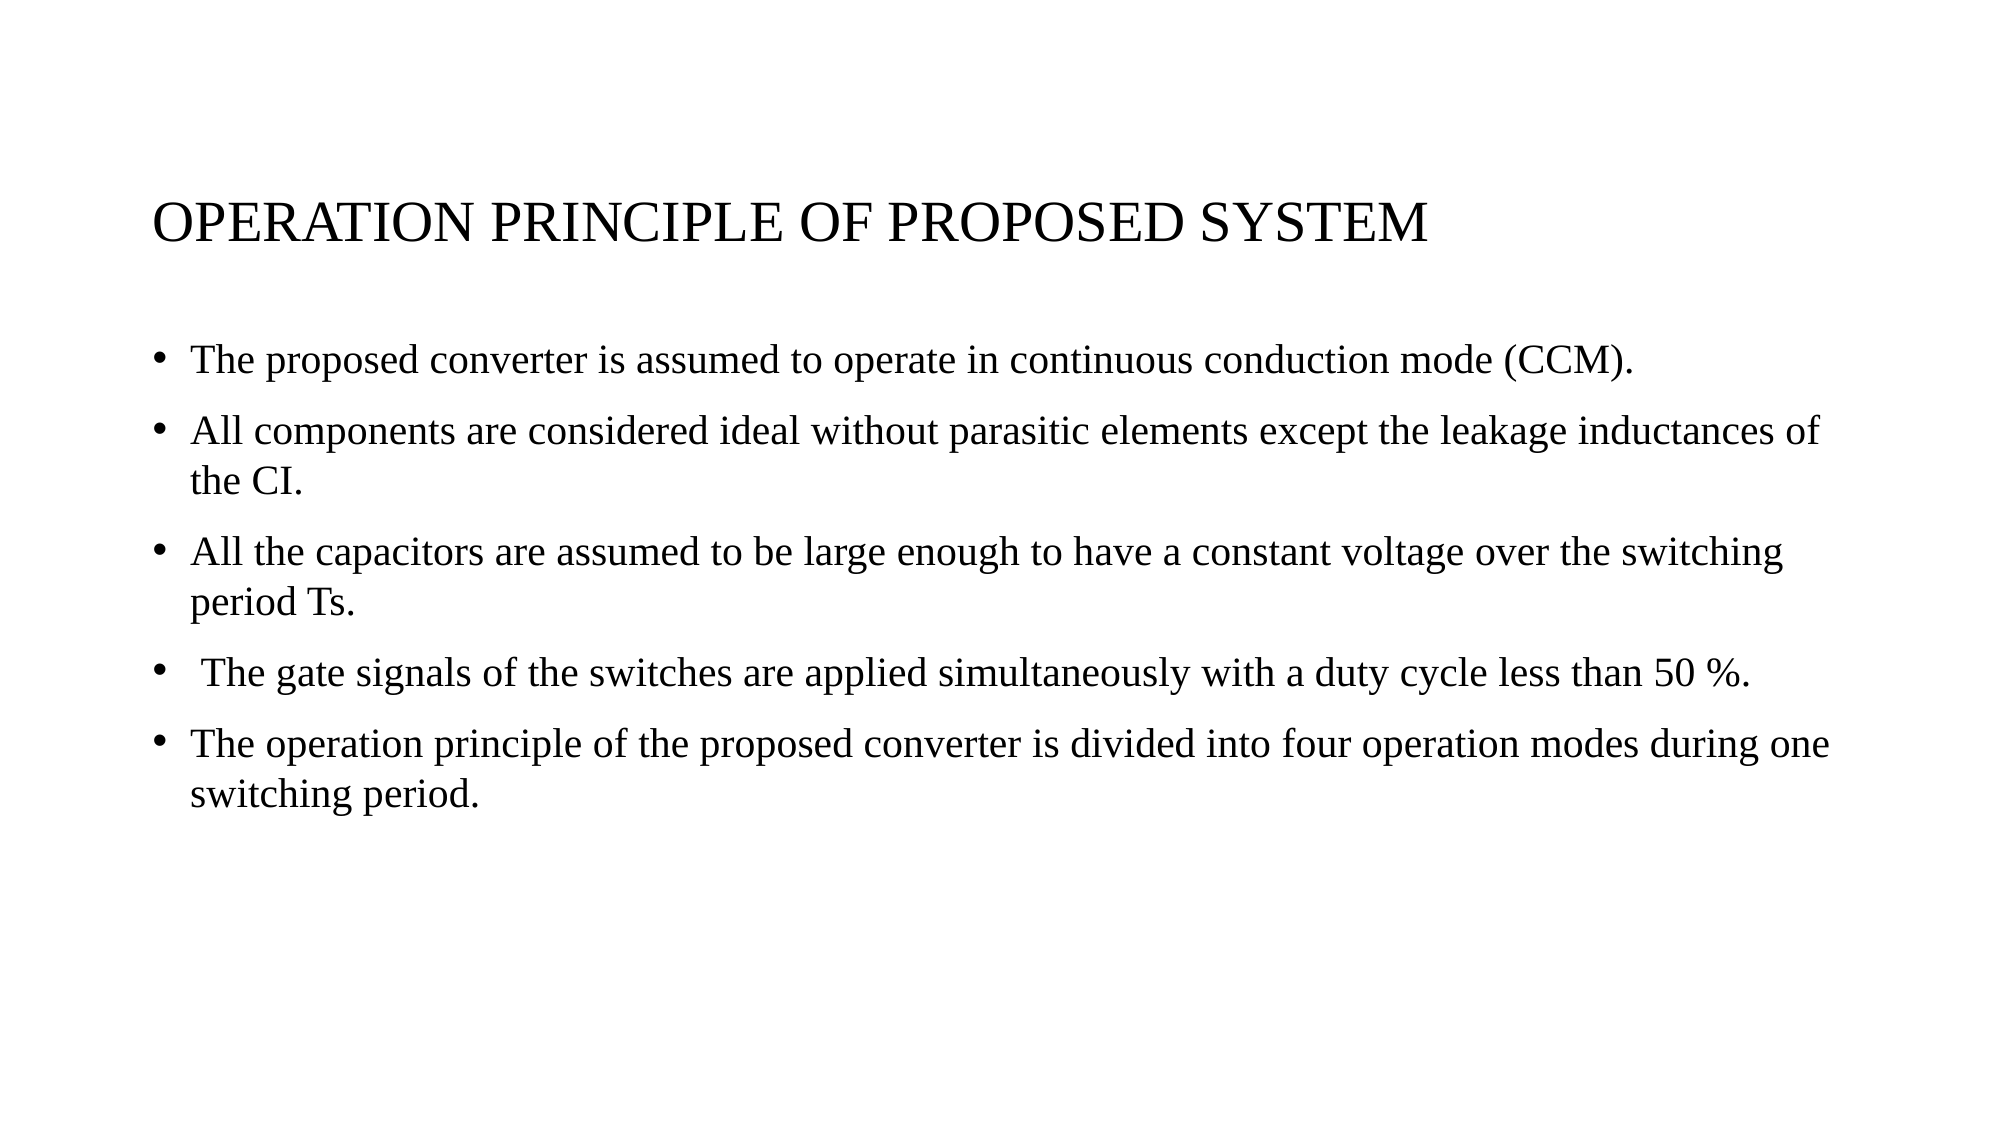

OPERATION PRINCIPLE OF PROPOSED SYSTEM
The proposed converter is assumed to operate in continuous conduction mode (CCM).
All components are considered ideal without parasitic elements except the leakage inductances of the CI.
All the capacitors are assumed to be large enough to have a constant voltage over the switching period Ts.
 The gate signals of the switches are applied simultaneously with a duty cycle less than 50 %.
The operation principle of the proposed converter is divided into four operation modes during one switching period.